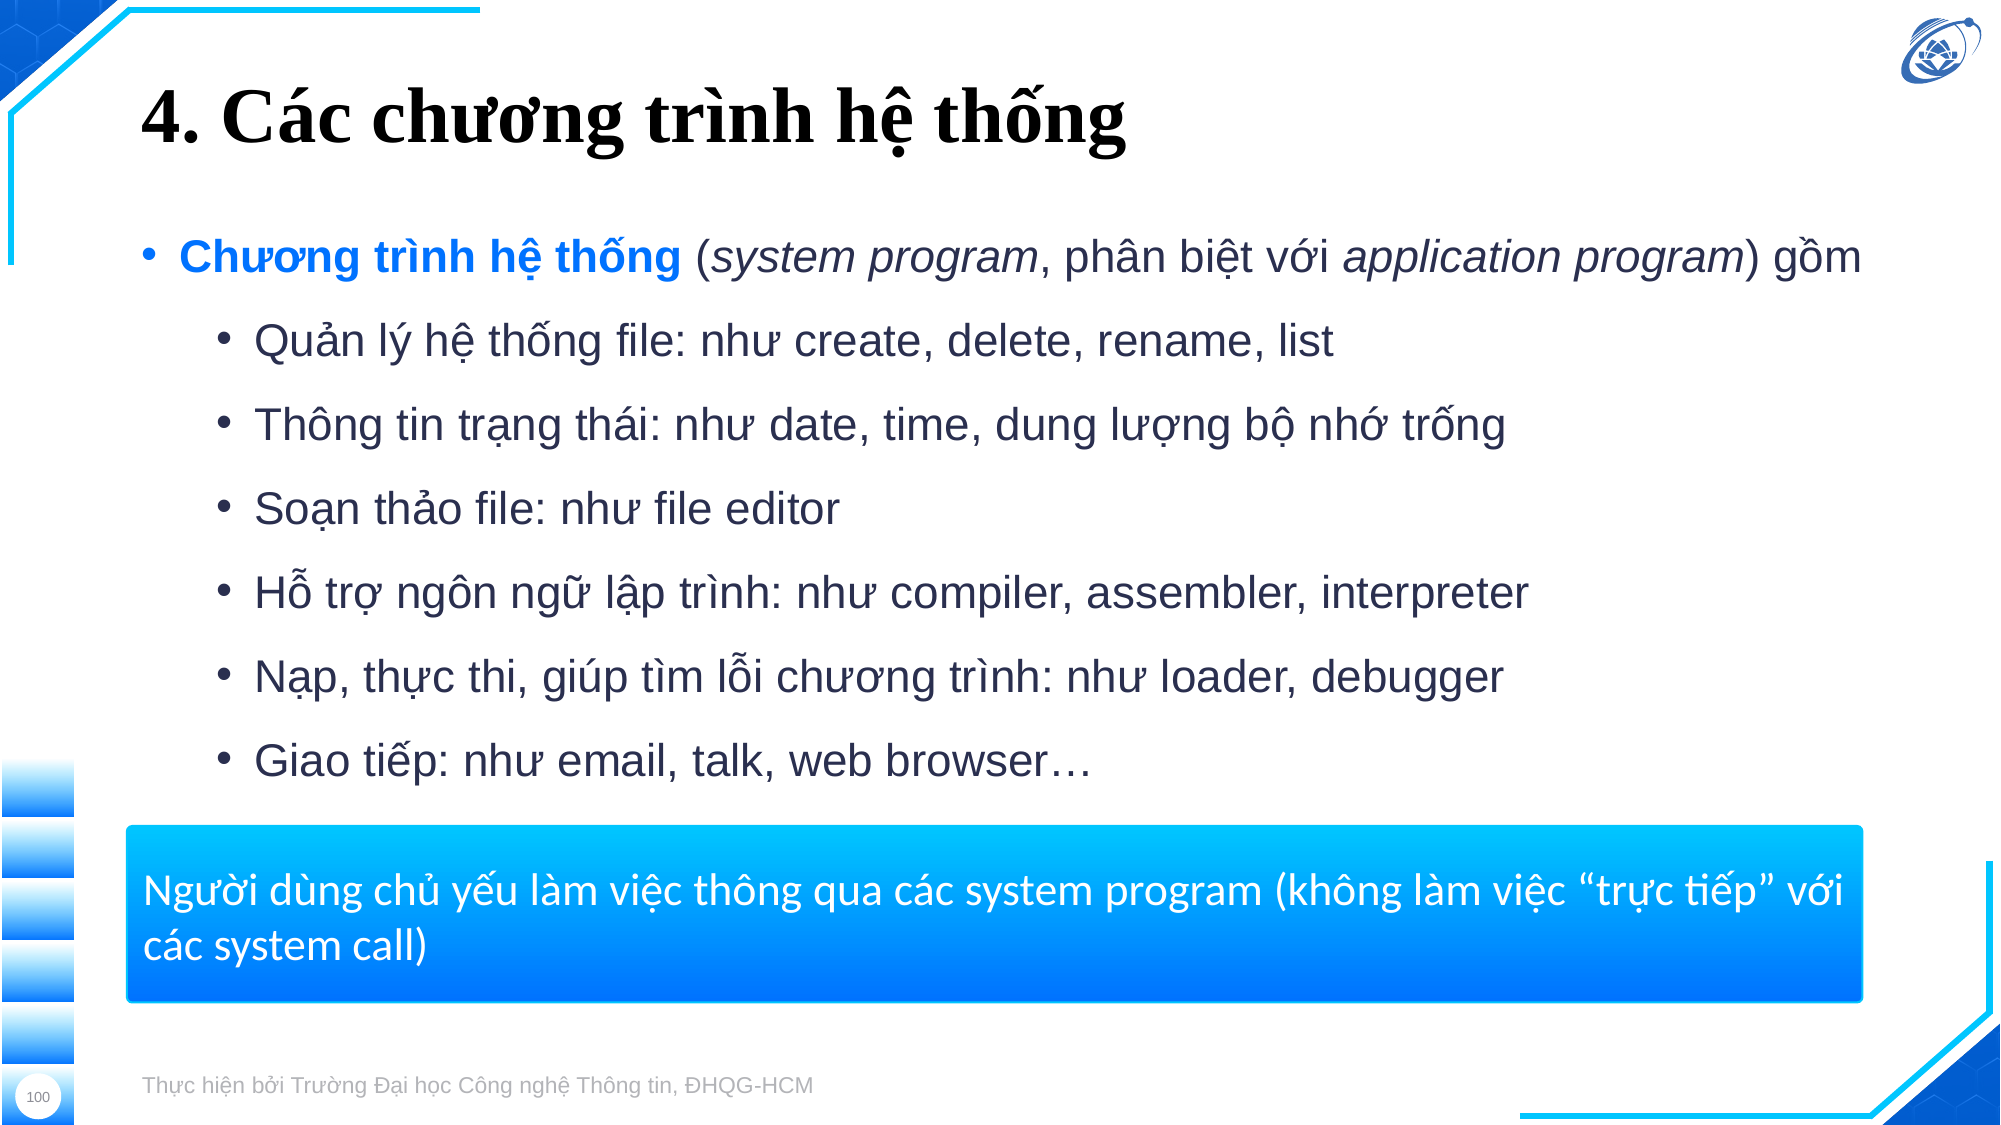

# 4. Các chương trình hệ thống
Chương trình hệ thống (system program, phân biệt với application program) gồm
Quản lý hệ thống file: như create, delete, rename, list
Thông tin trạng thái: như date, time, dung lượng bộ nhớ trống
Soạn thảo file: như file editor
Hỗ trợ ngôn ngữ lập trình: như compiler, assembler, interpreter
Nạp, thực thi, giúp tìm lỗi chương trình: như loader, debugger
Giao tiếp: như email, talk, web browser…
Người dùng chủ yếu làm việc thông qua các system program (không làm việc “trực tiếp” với các system call)
Thực hiện bởi Trường Đại học Công nghệ Thông tin, ĐHQG-HCM
100